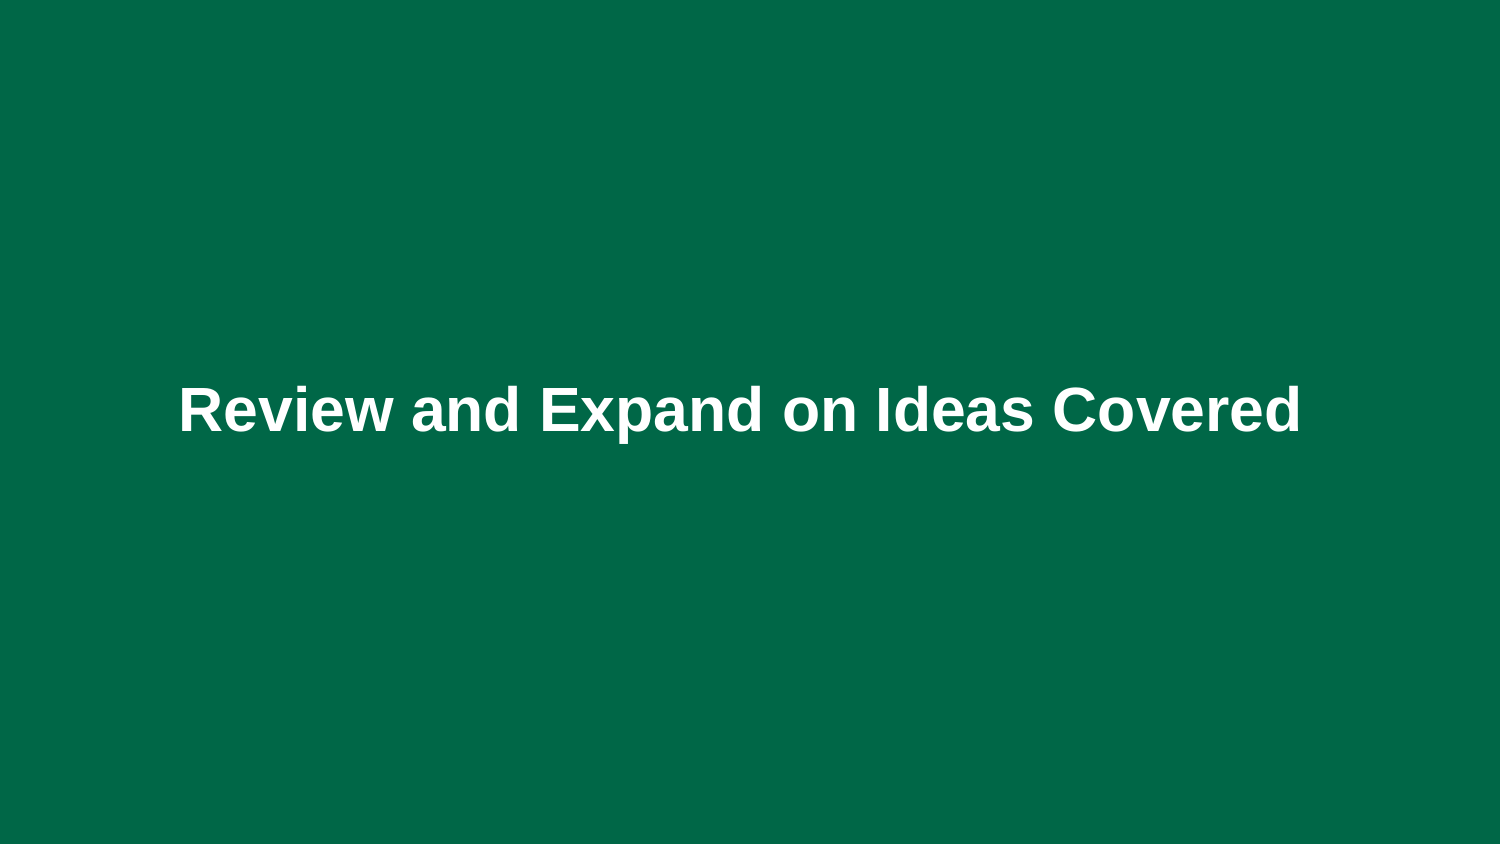

# Review and Expand on Ideas Covered